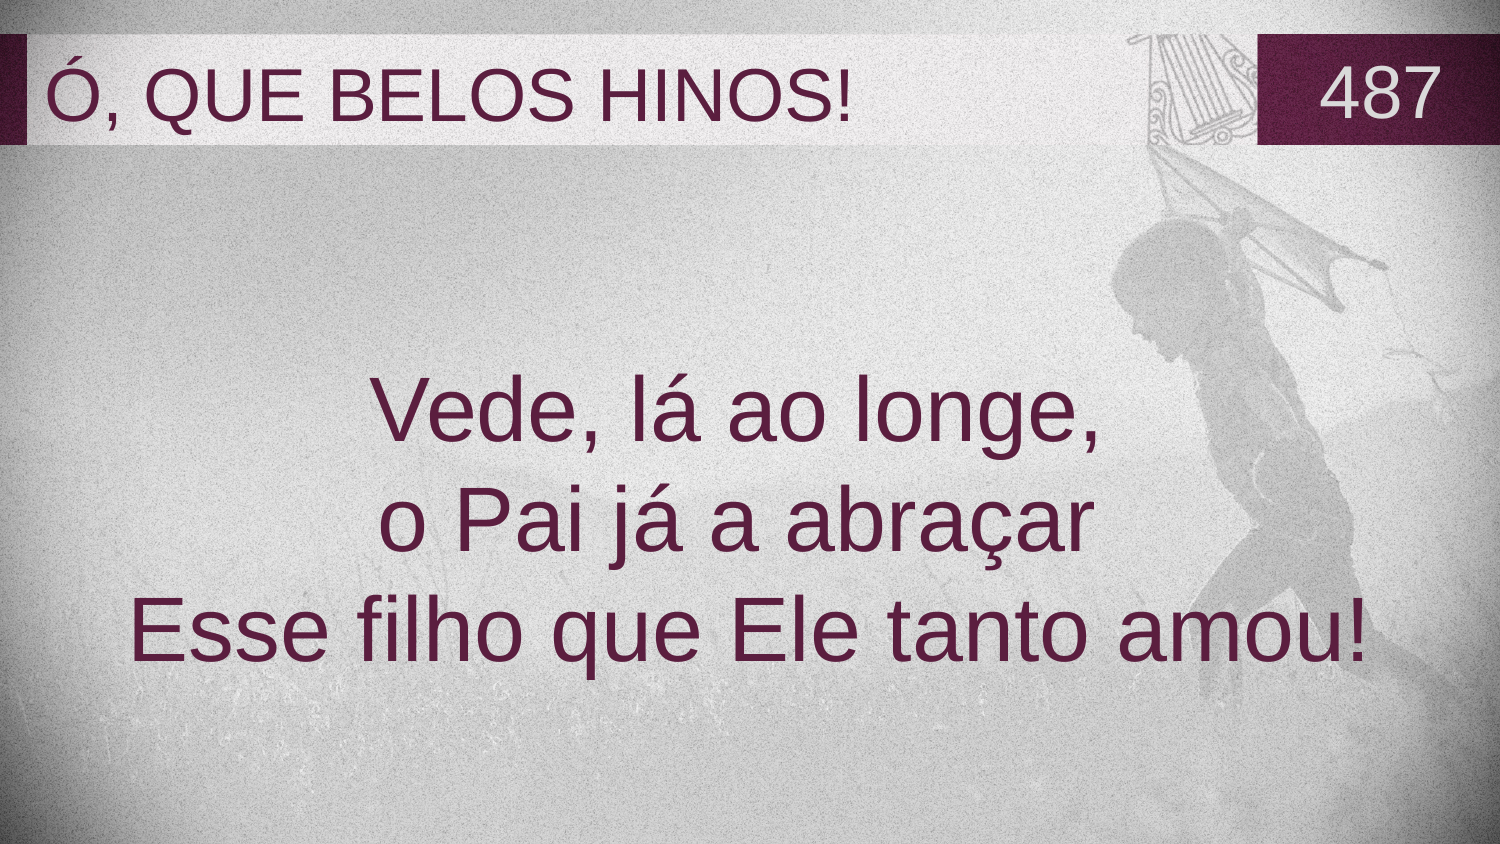

# Ó, QUE BELOS HINOS!
487
Vede, lá ao longe,
o Pai já a abraçar
Esse filho que Ele tanto amou!